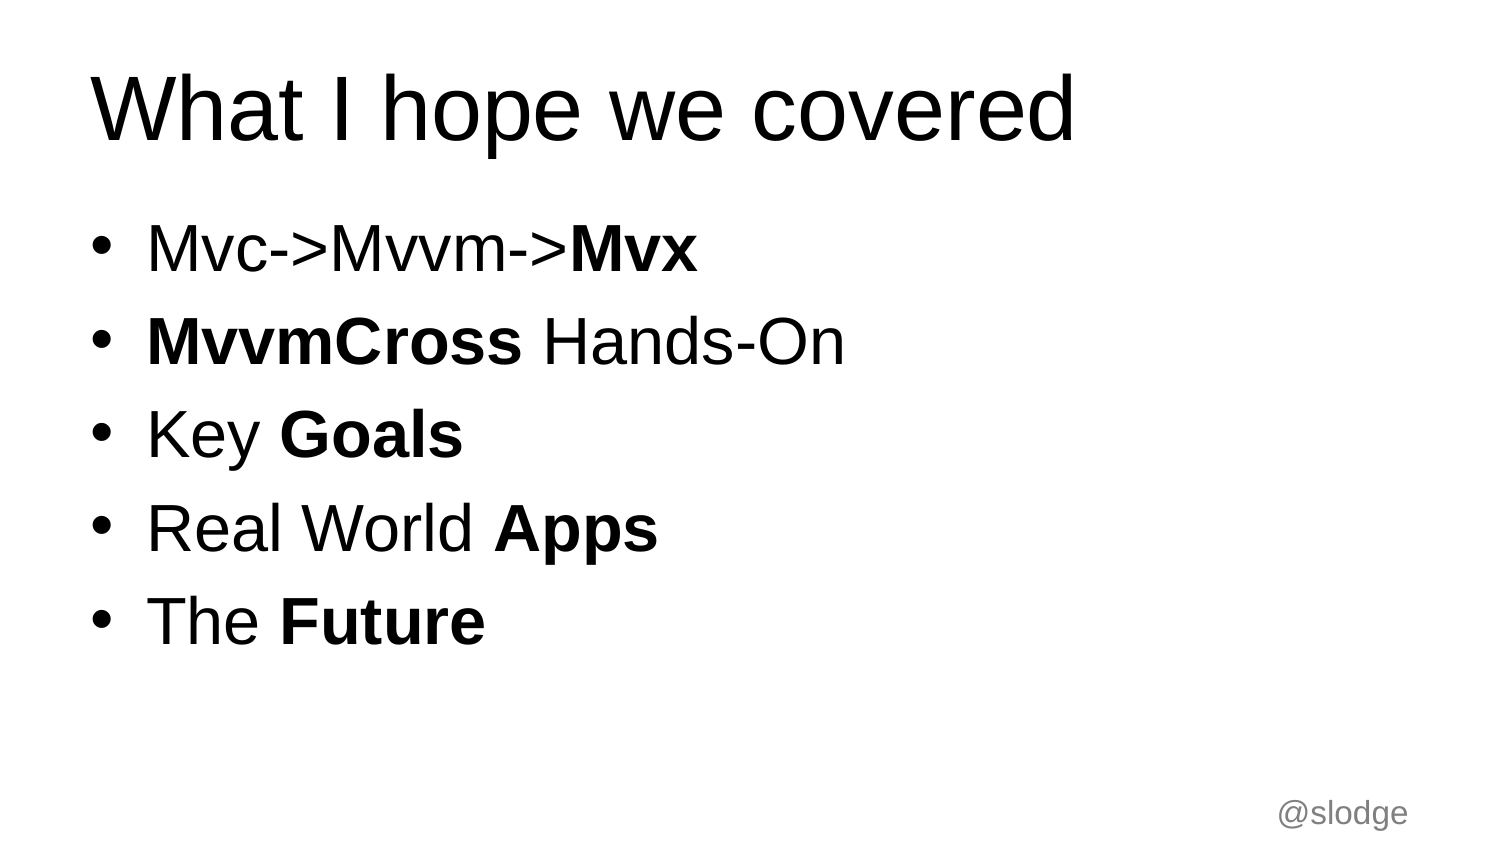

# What I hope we covered
Mvc->Mvvm->Mvx
MvvmCross Hands-On
Key Goals
Real World Apps
The Future